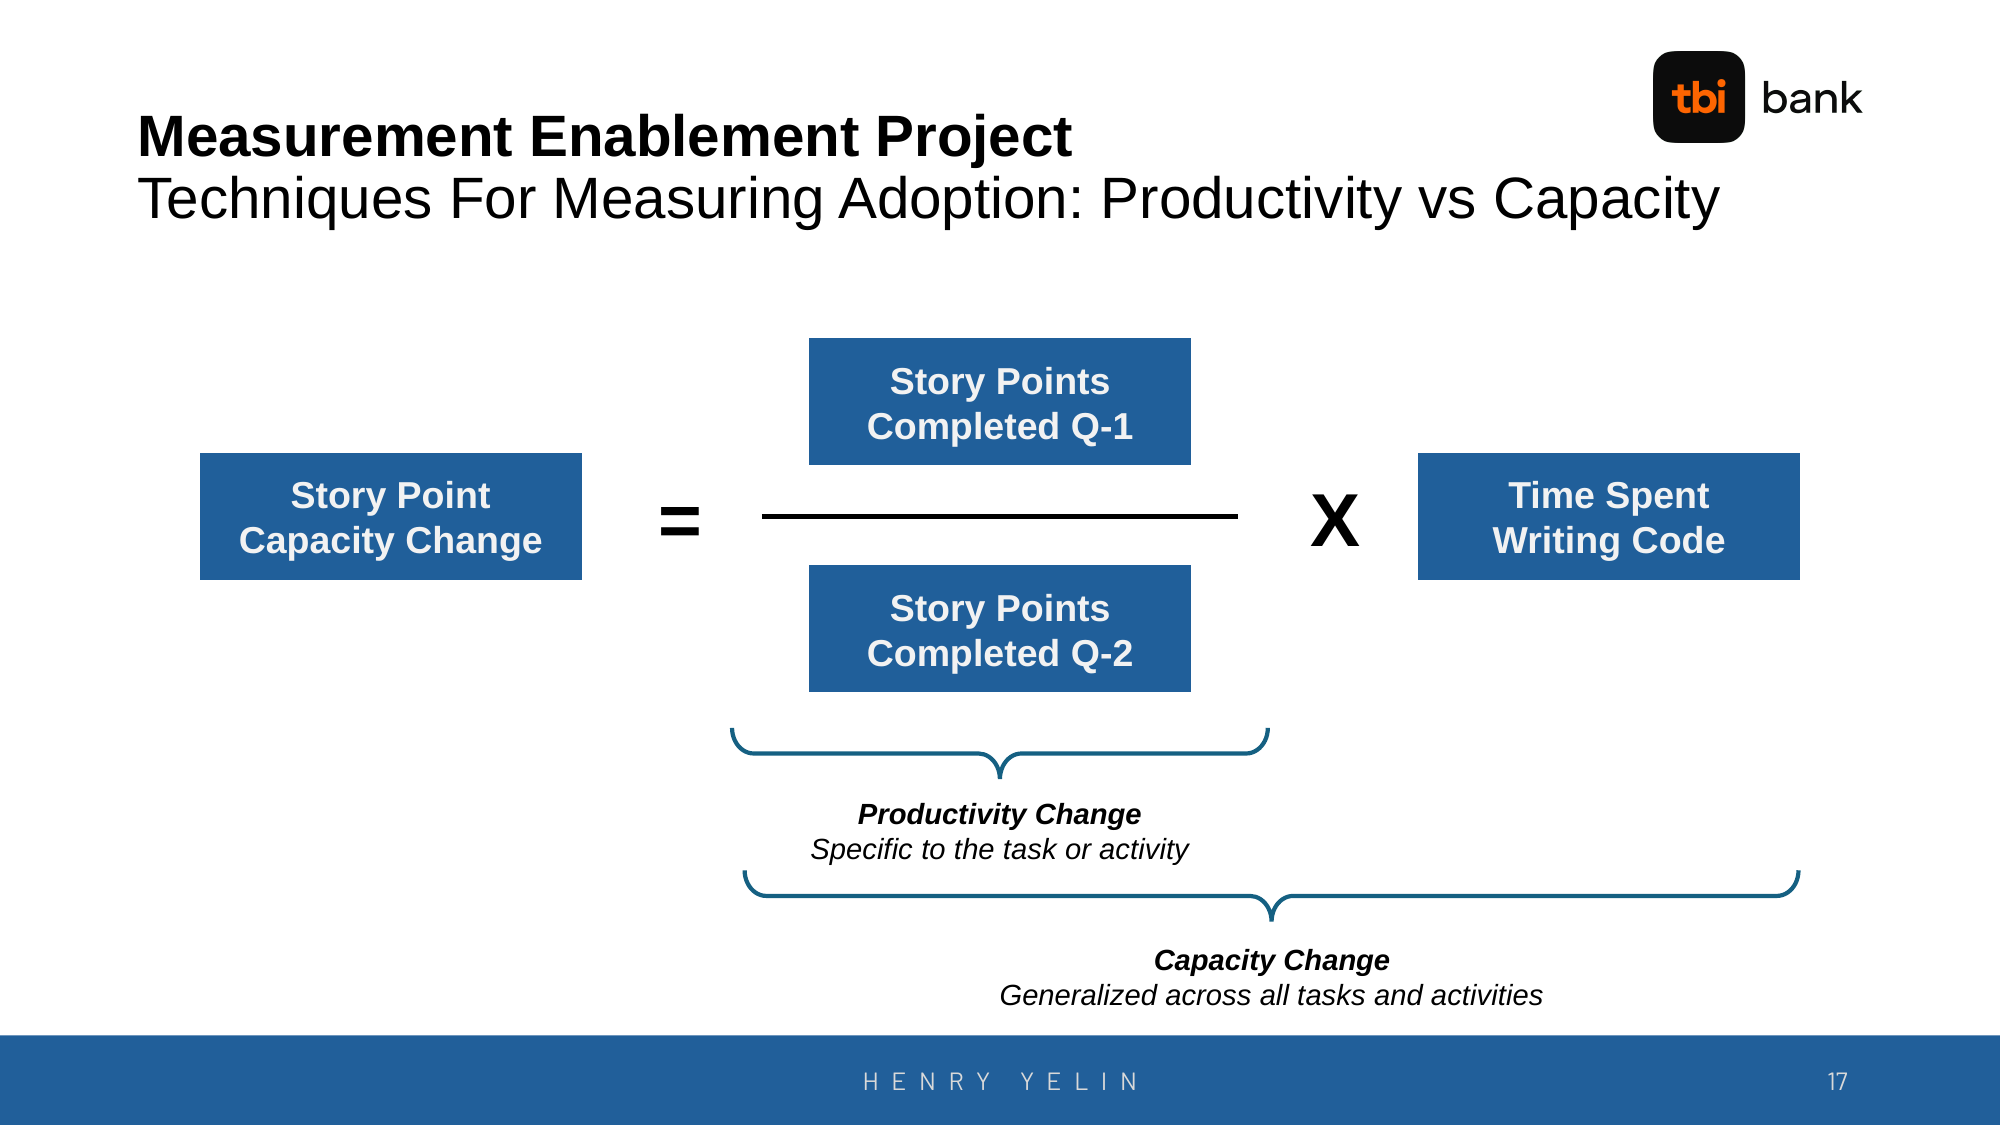

# Measurement Enablement Project Techniques For Measuring Adoption: Productivity vs Capacity
Story Points Completed Q-1
Story Point Capacity Change
Time Spent
Writing Code
X
=
Story Points Completed Q-2

Productivity Change
Specific to the task or activity
Capacity Change
Generalized across all tasks and activities
17